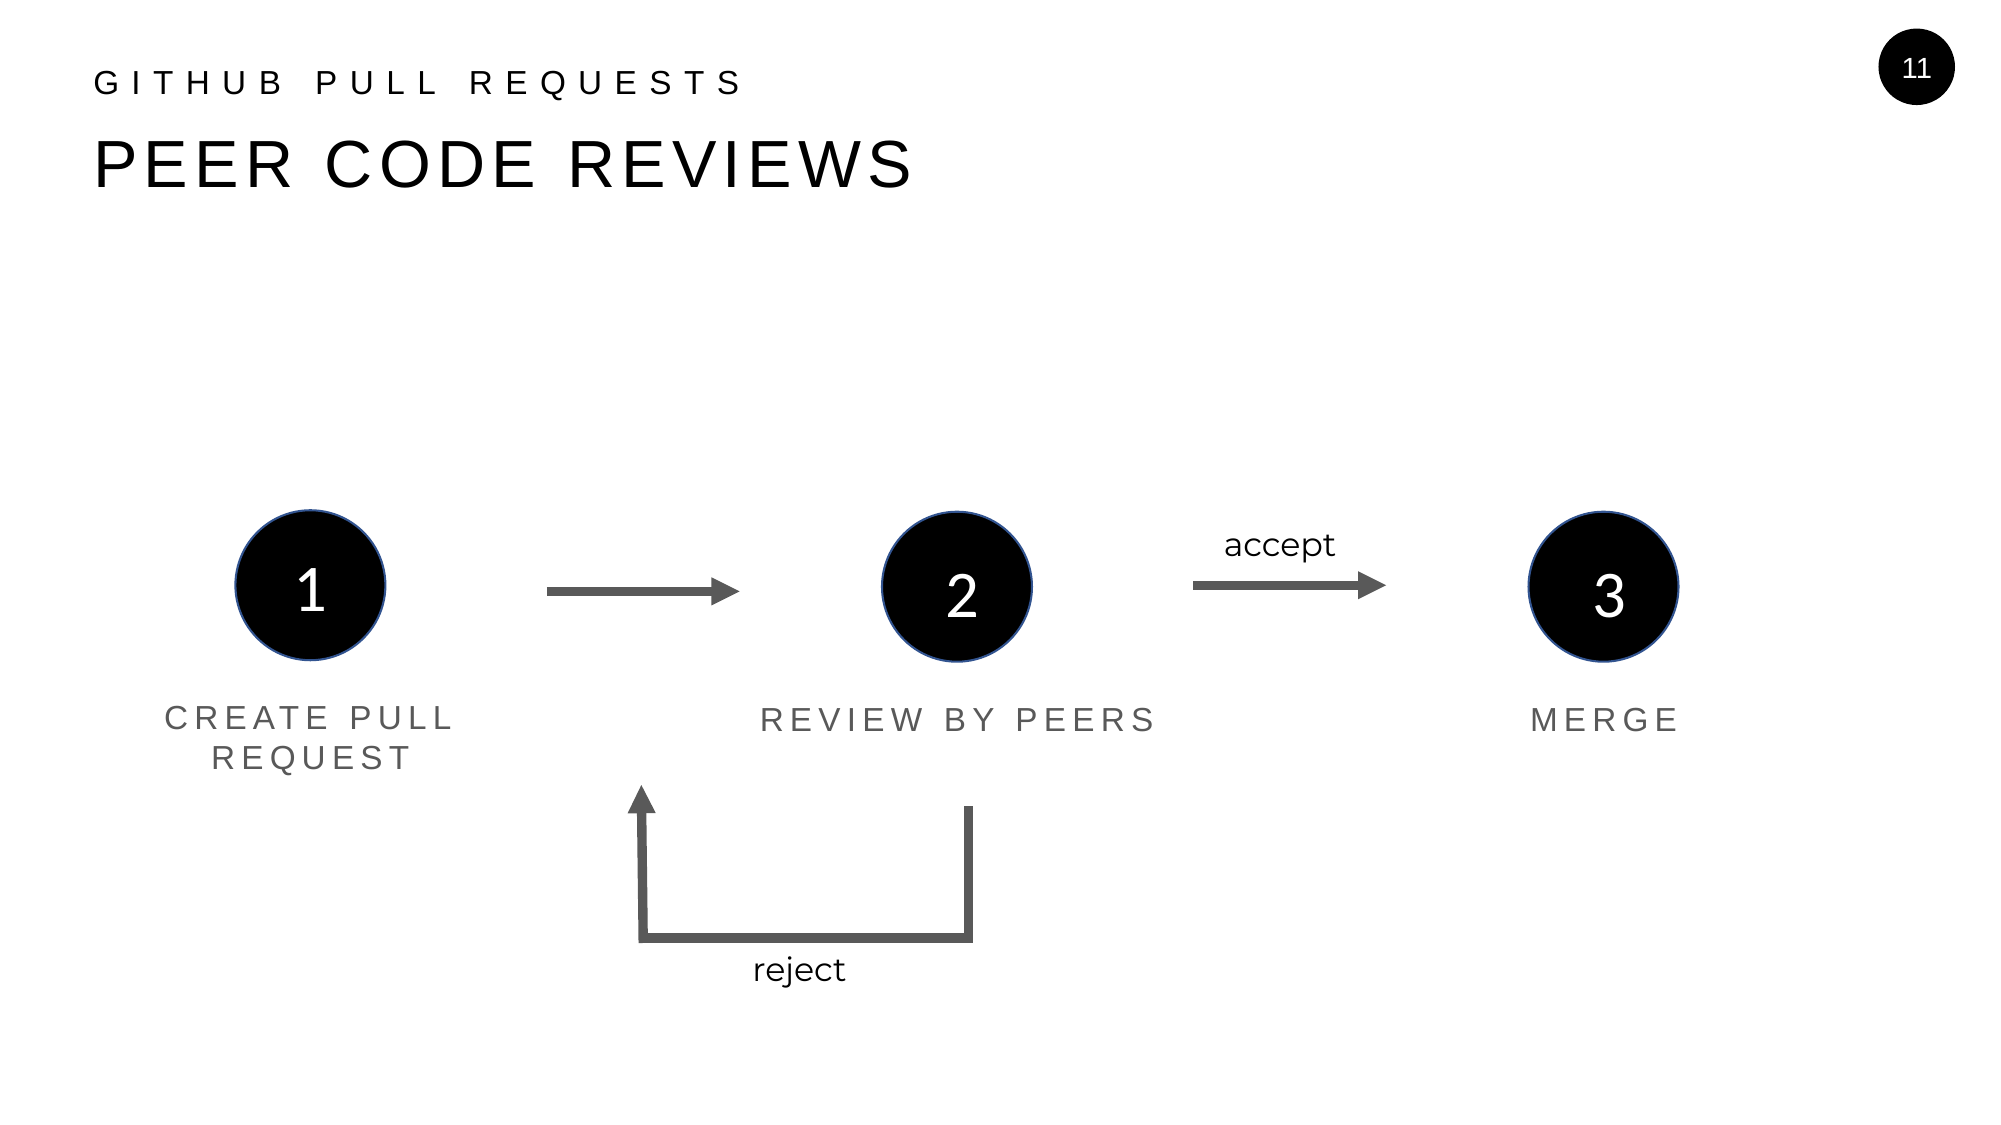

11
GITHUB PULL REQUESTS
PEER CODE REVIEWS

1
CREATE PULL REQUEST

2
REVIEW BY PEERS

3
MERGE
accept
reject